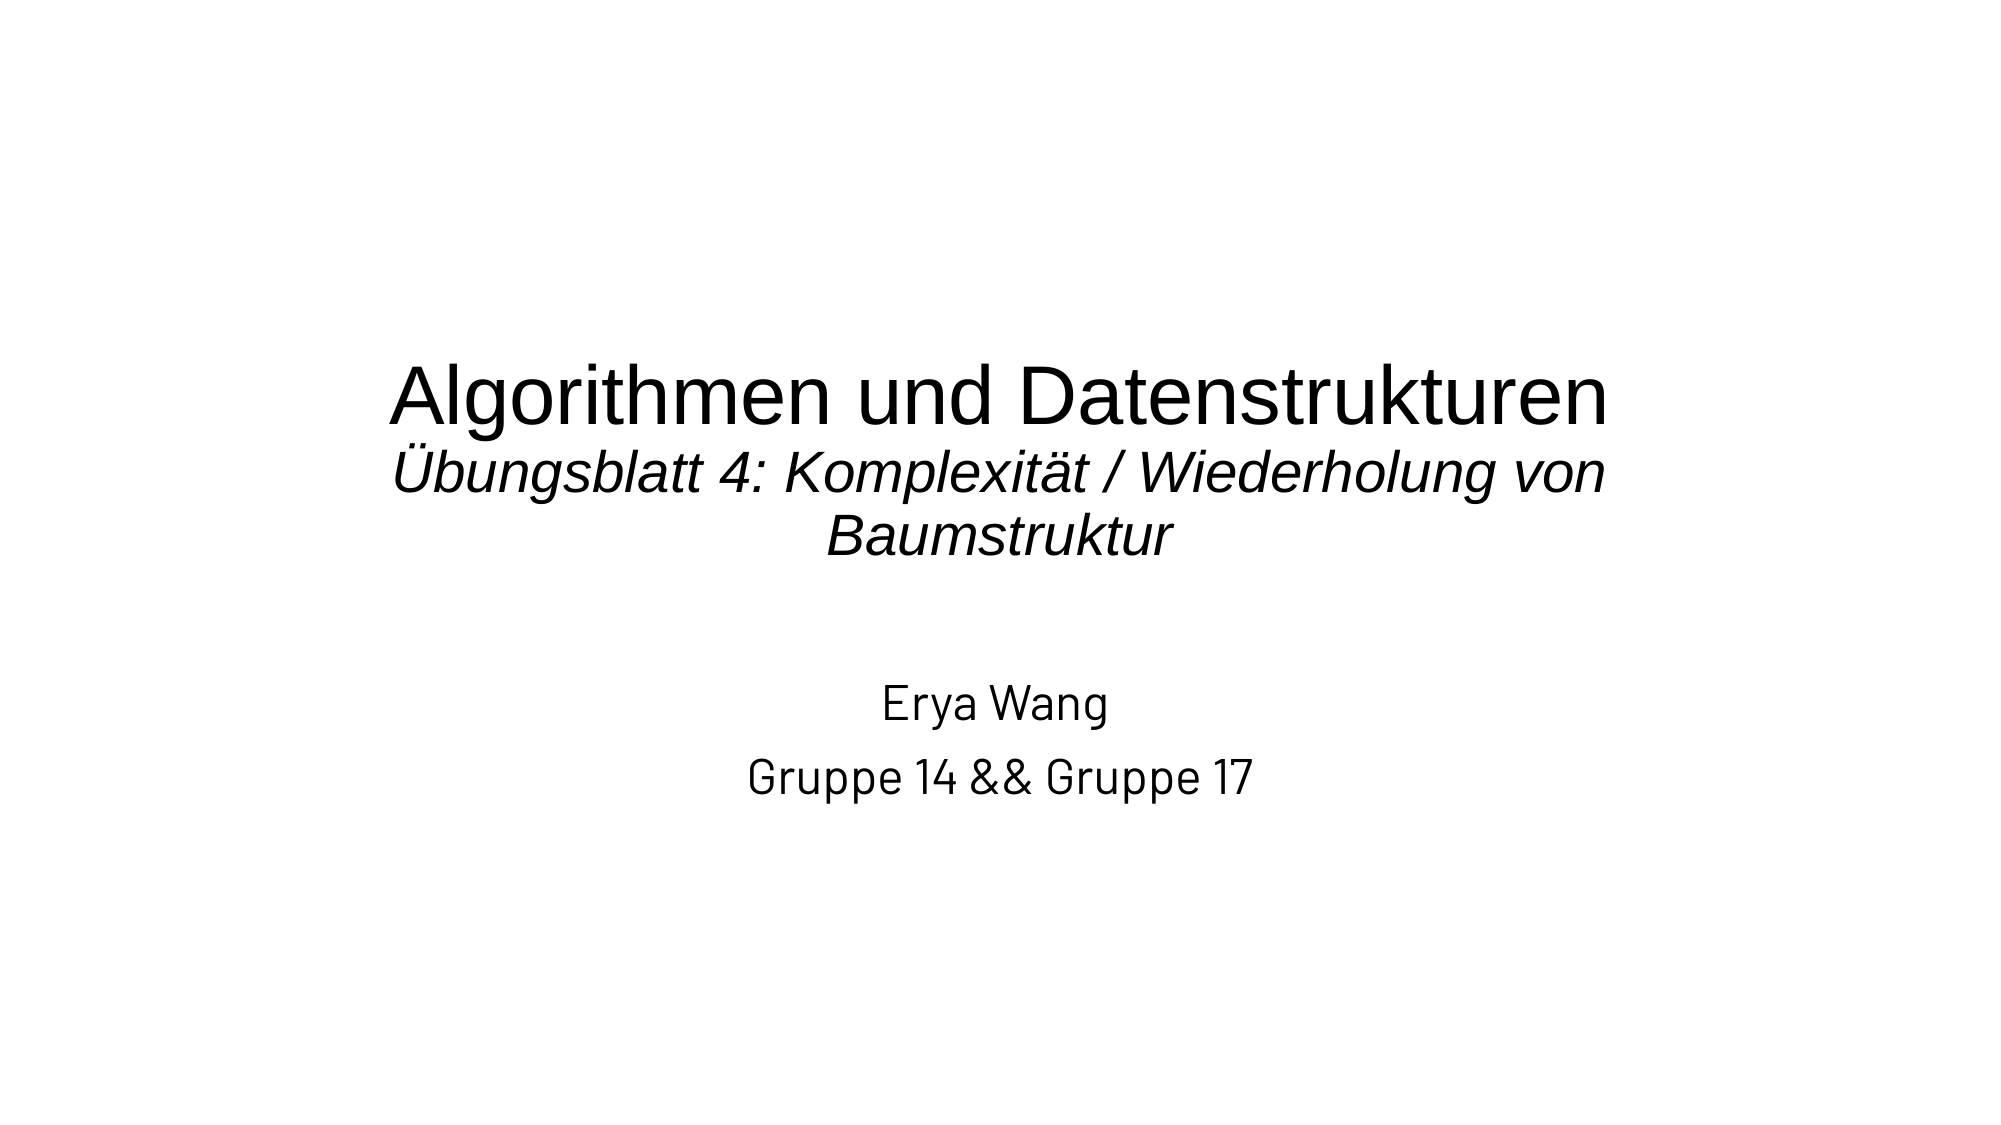

# Algorithmen und Datenstrukturen Übungsblatt 4: Komplexität / Wiederholung von Baumstruktur
Erya Wang
Gruppe 14 && Gruppe 17